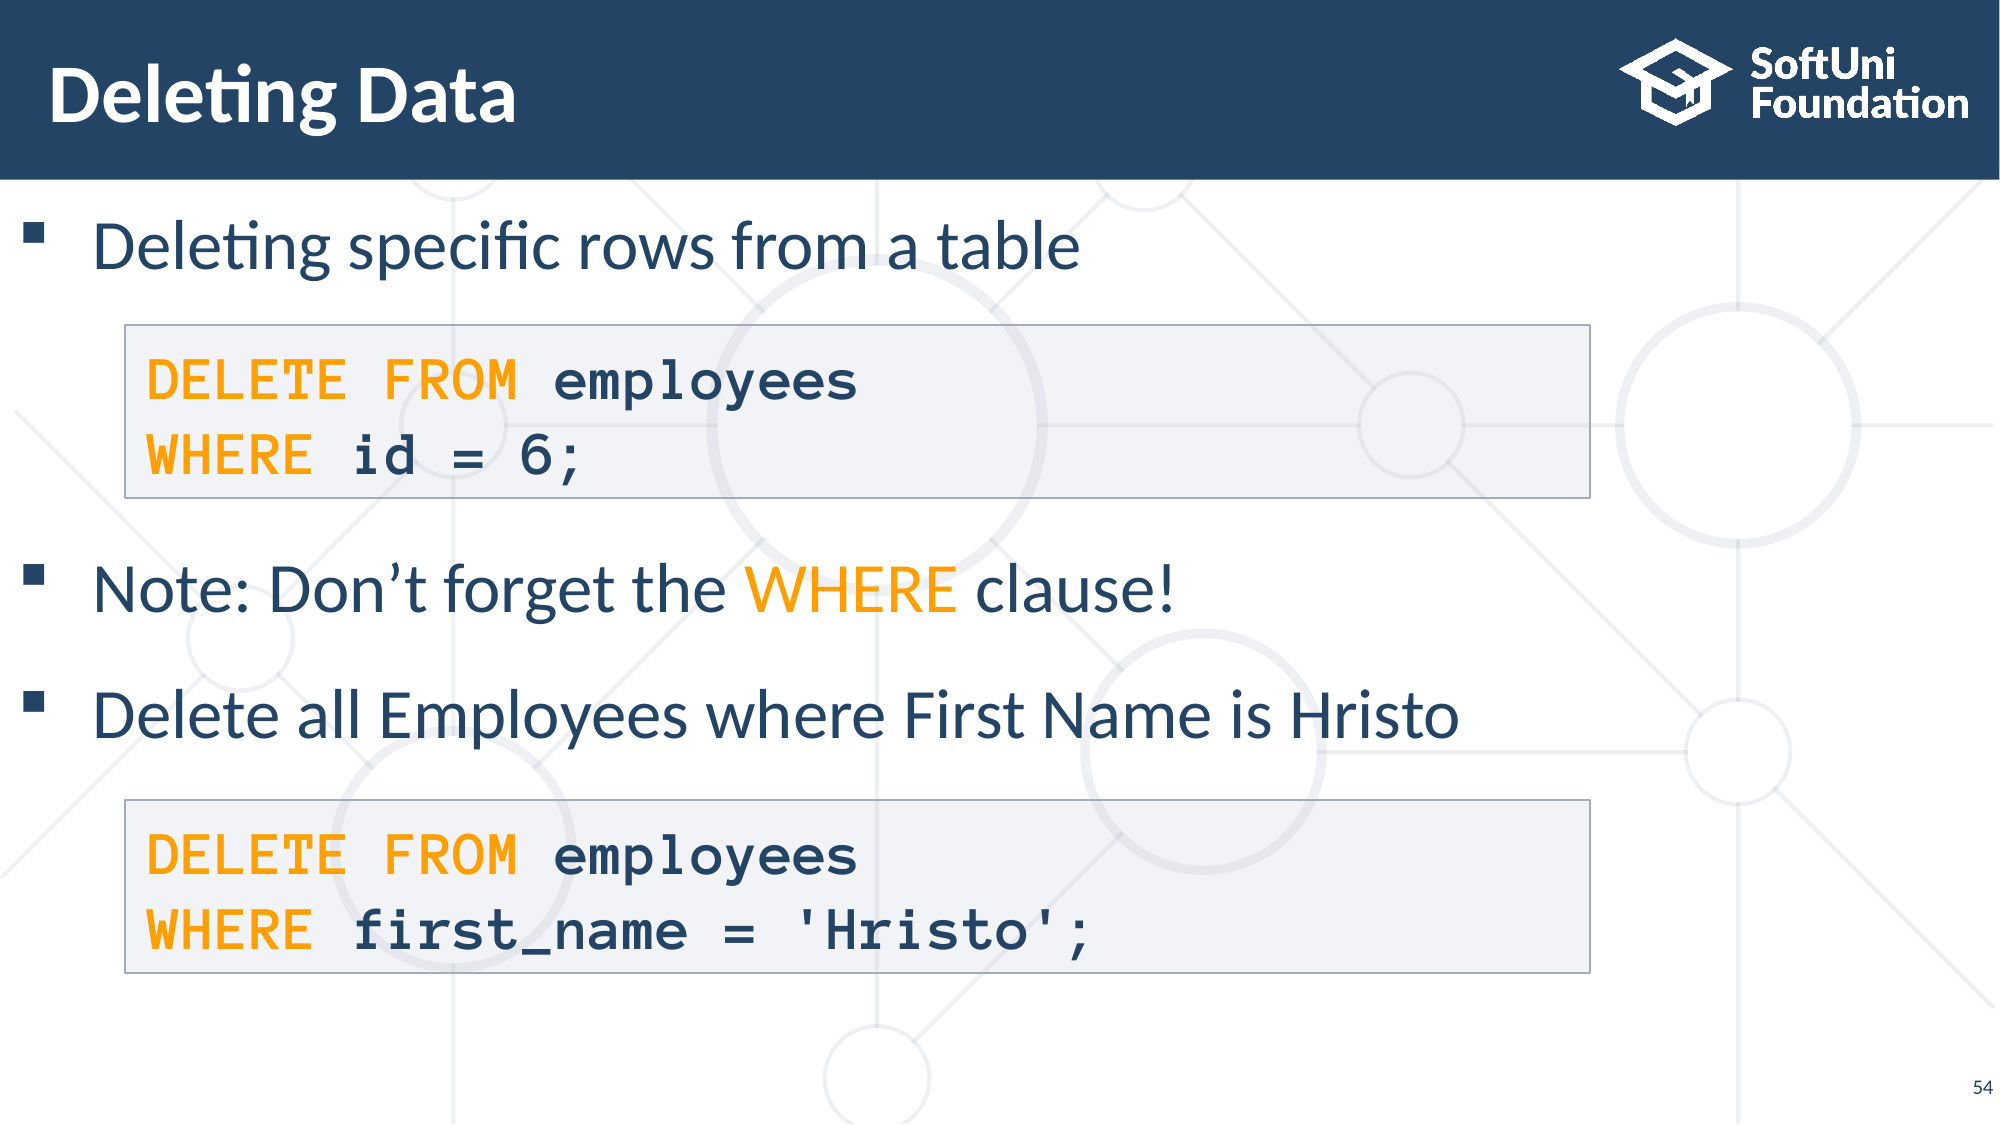

# Deleting Data
Deleting specific rows from a table

Note: Don’t forget the WHERE clause!
Delete all Employees where First Name is Hristo
DELETE FROM employees
WHERE id = 6;
DELETE FROM employees
WHERE first_name = 'Hristo';
54